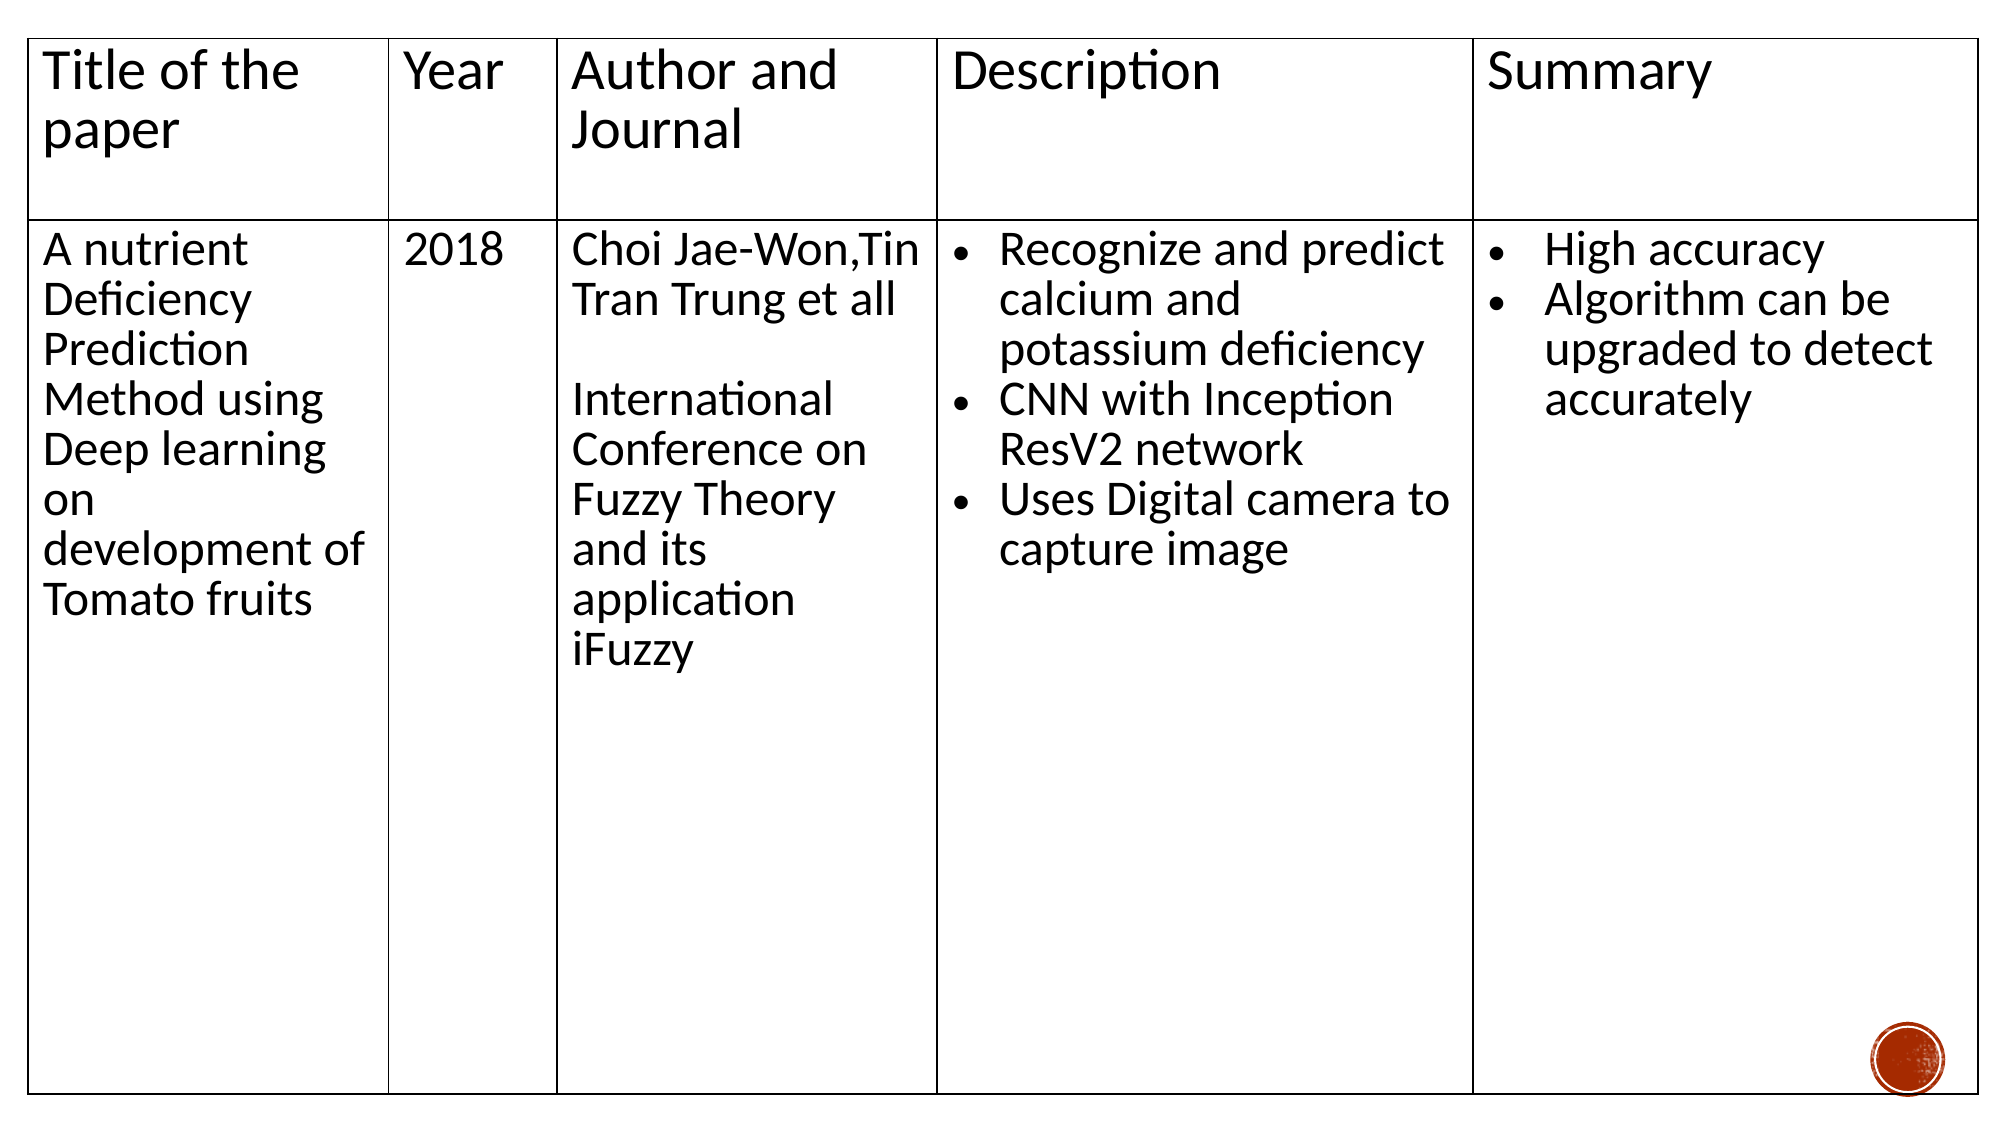

| Title of the paper | Year | Author and Journal | Description | Summary |
| --- | --- | --- | --- | --- |
| A nutrient Deficiency Prediction Method using Deep learning on development of Tomato fruits | 2018 | Choi Jae-Won,Tin Tran Trung et all International Conference on Fuzzy Theory and its application iFuzzy | Recognize and predict calcium and potassium deficiency CNN with Inception ResV2 network Uses Digital camera to capture image | High accuracy Algorithm can be upgraded to detect accurately |